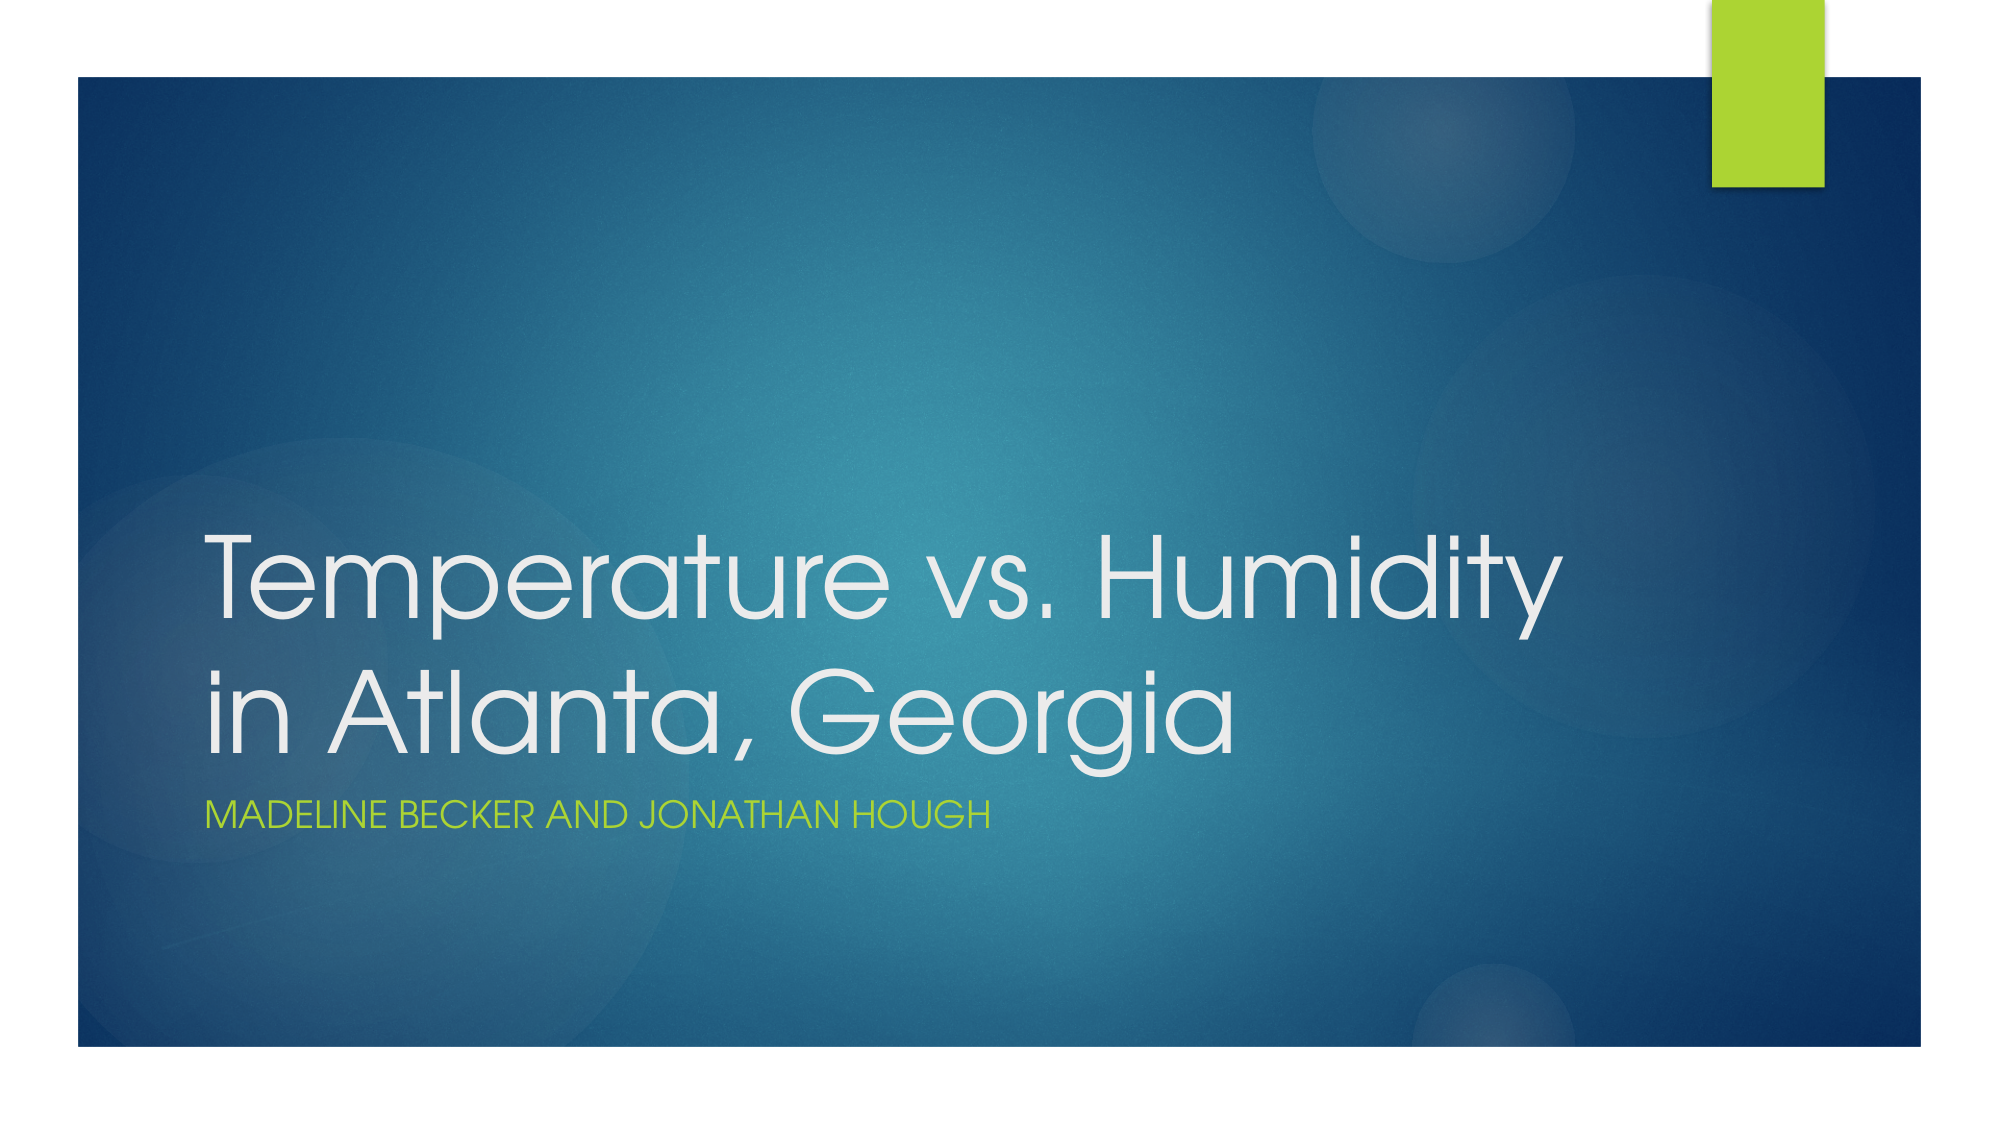

# Temperature vs. Humidity in Atlanta, Georgia
Madeline becker and jonathan hough